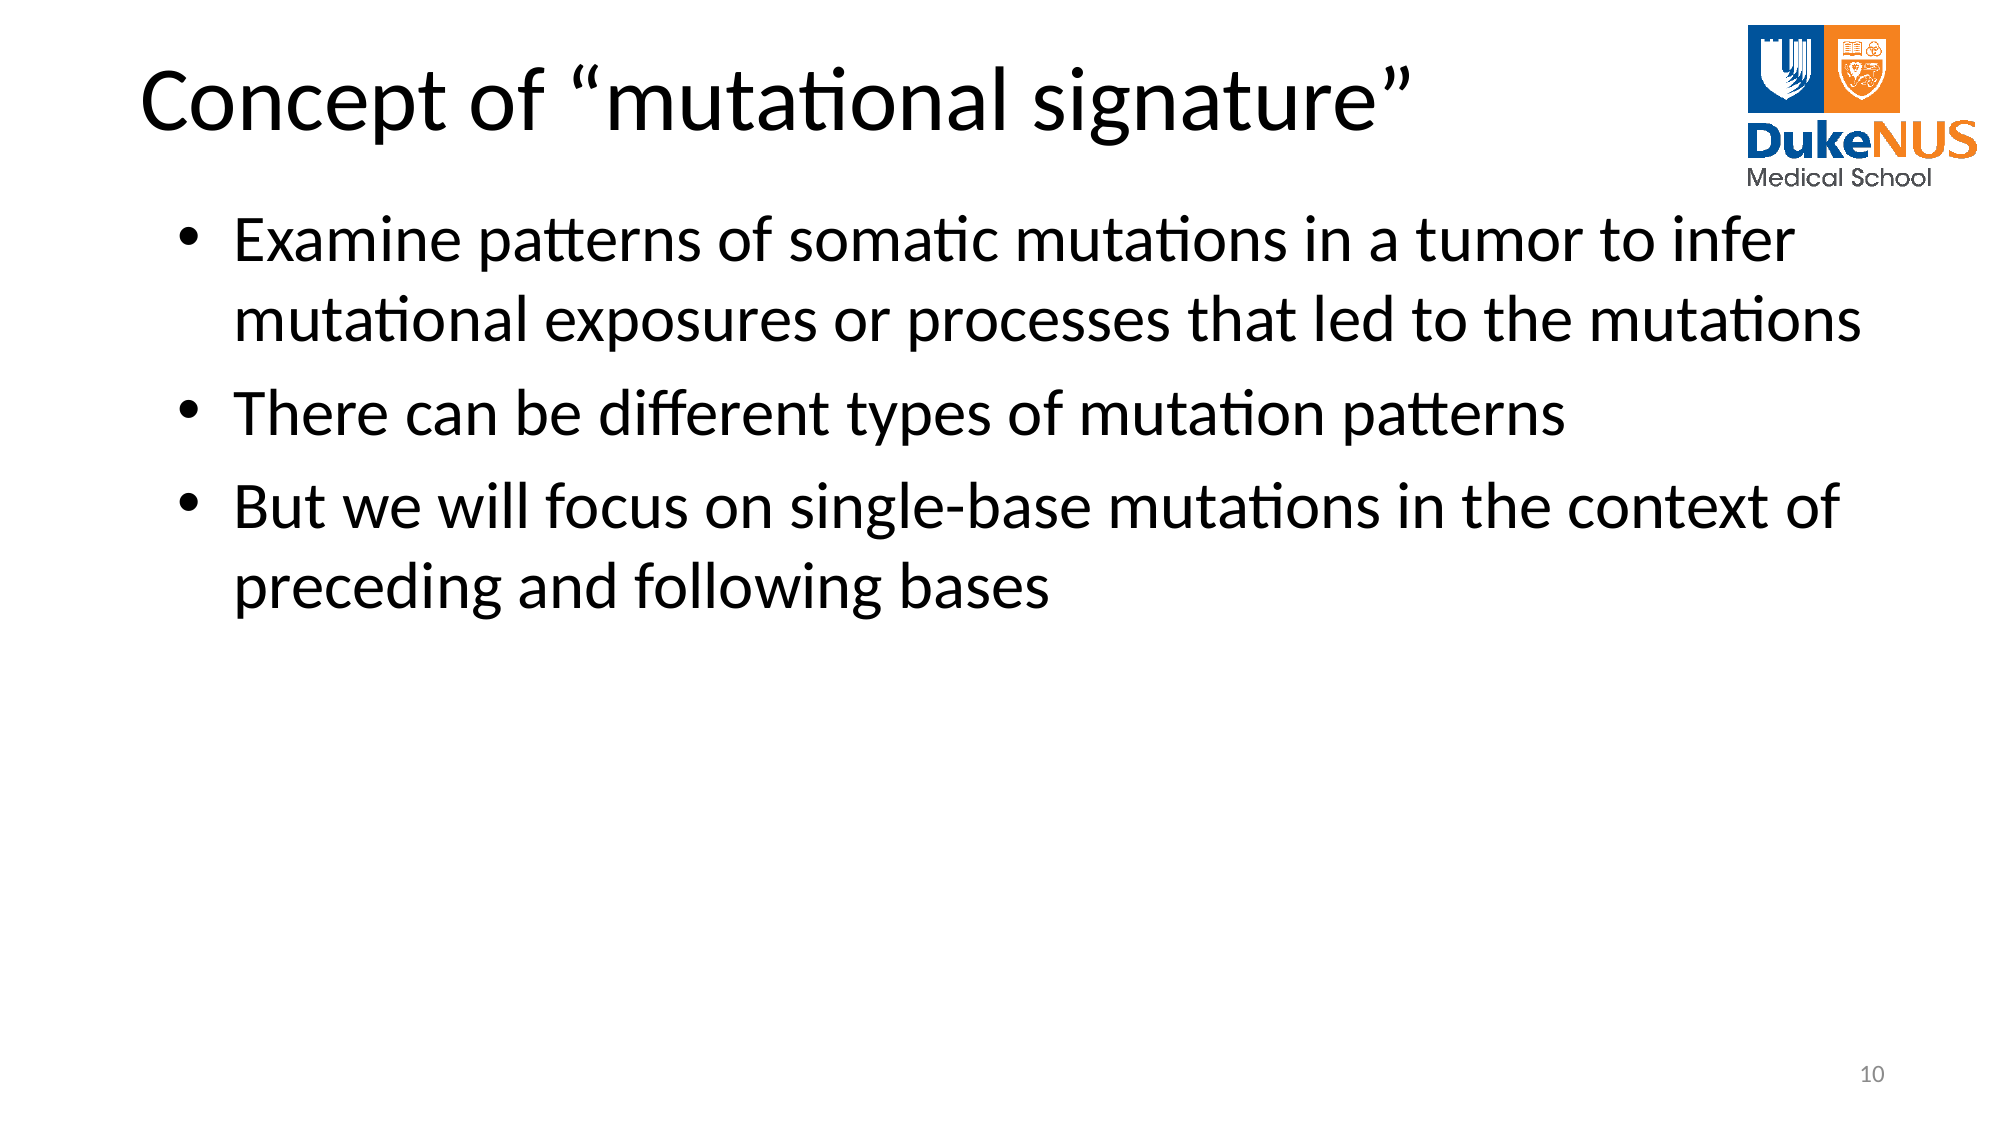

# Concept of “mutational signature”
Examine patterns of somatic mutations in a tumor to infer mutational exposures or processes that led to the mutations
There can be different types of mutation patterns
But we will focus on single-base mutations in the context of preceding and following bases
10